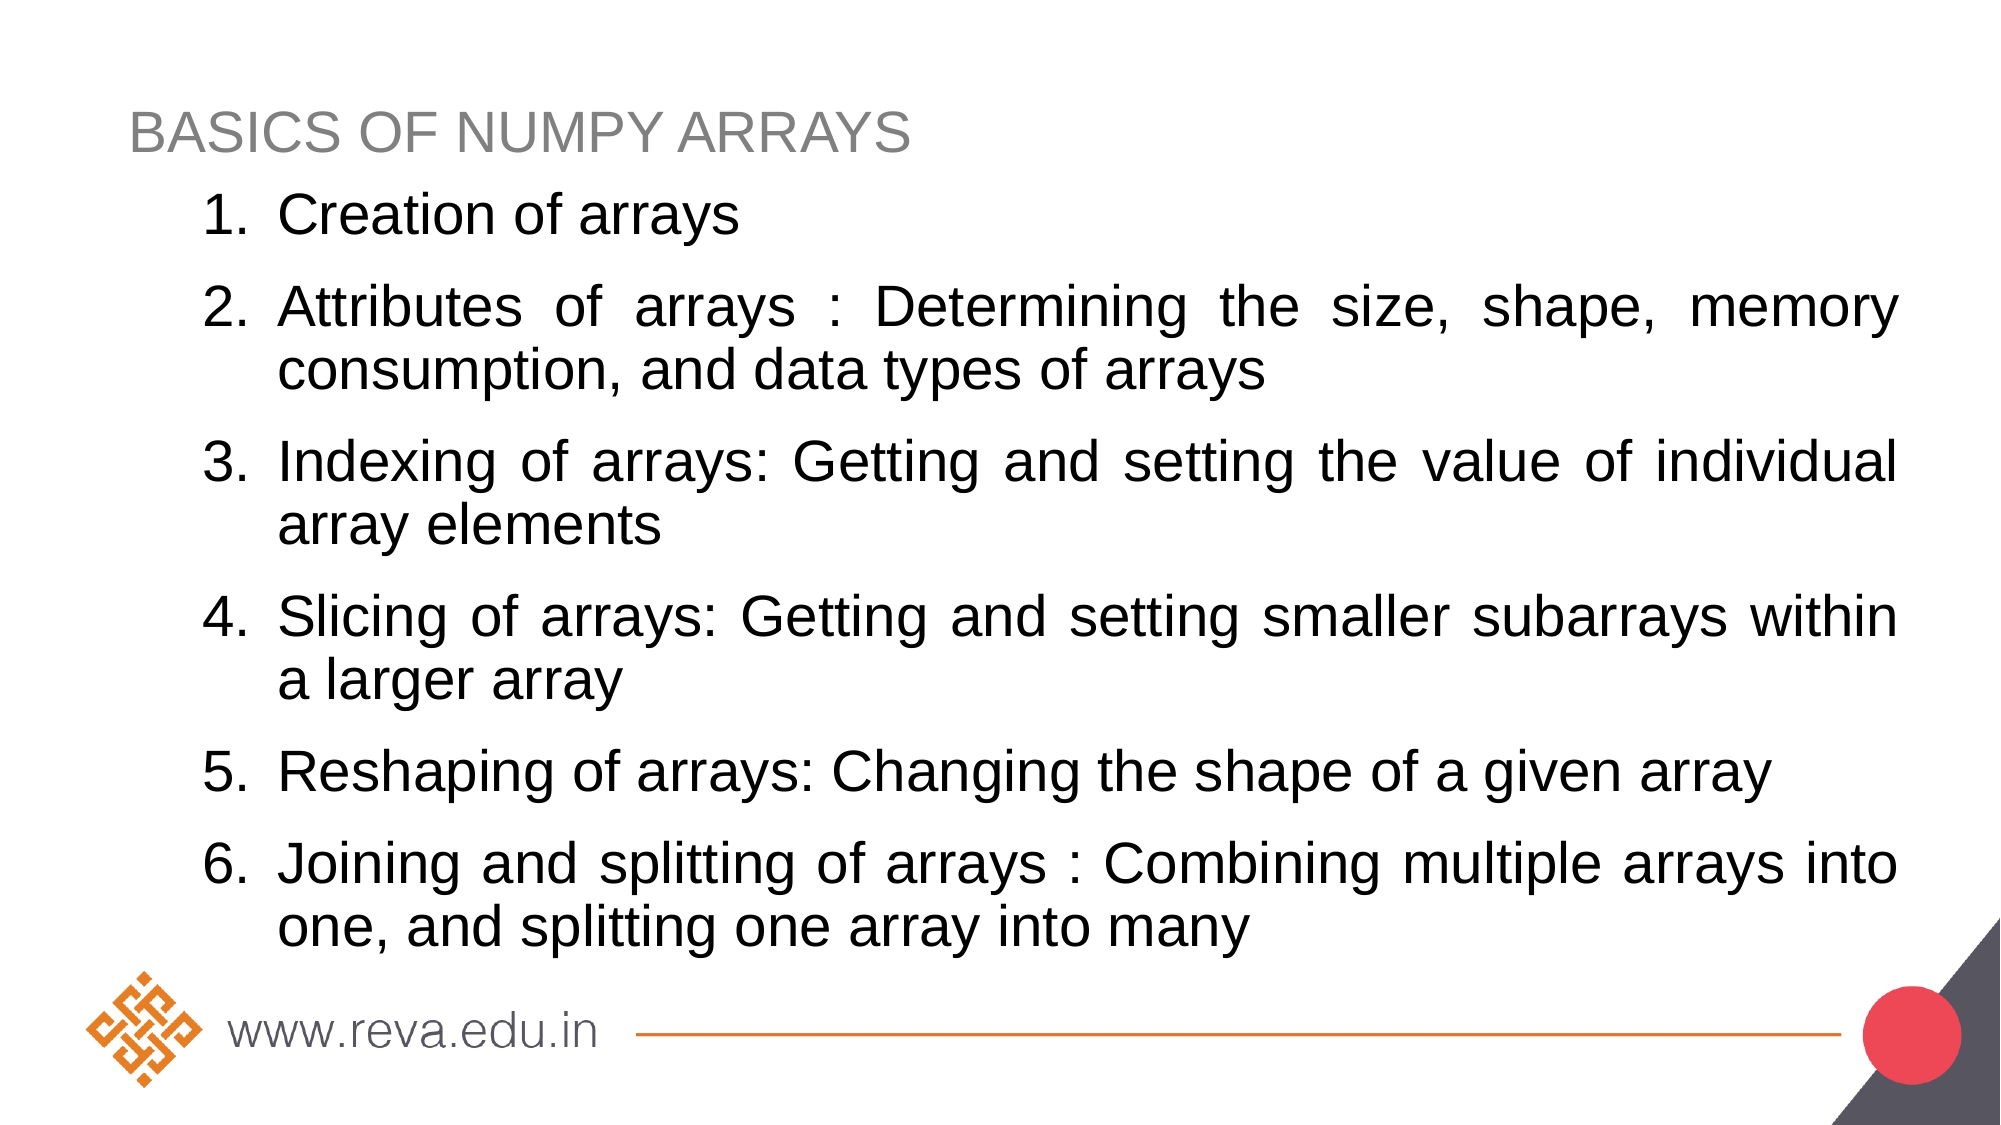

# Basics of Numpy Arrays
Creation of arrays
Attributes of arrays : Determining the size, shape, memory consumption, and data types of arrays
Indexing of arrays: Getting and setting the value of individual array elements
Slicing of arrays: Getting and setting smaller subarrays within a larger array
Reshaping of arrays: Changing the shape of a given array
Joining and splitting of arrays : Combining multiple arrays into one, and splitting one array into many